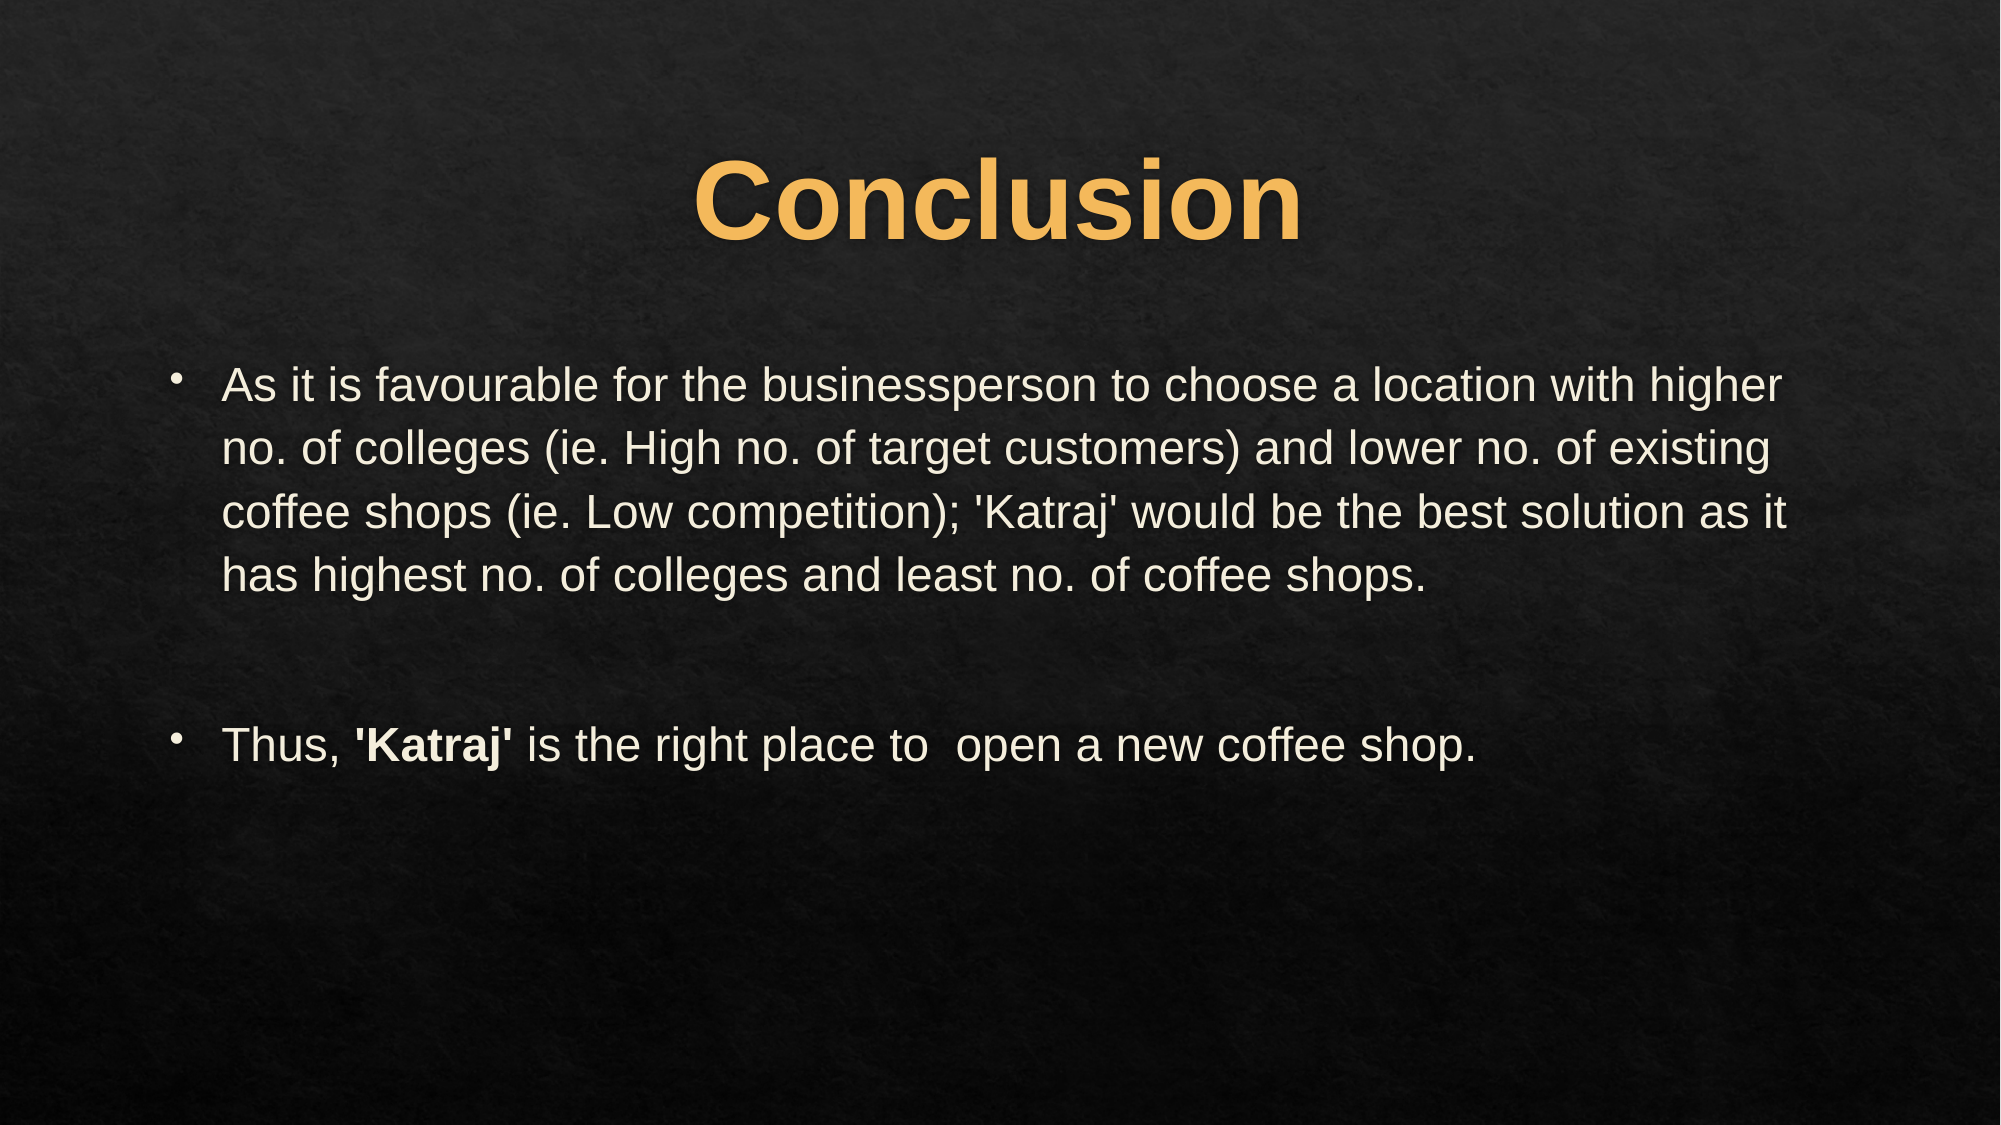

# Conclusion
As it is favourable for the businessperson to choose a location with higher no. of colleges (ie. High no. of target customers) and lower no. of existing coffee shops (ie. Low competition); 'Katraj' would be the best solution as it has highest no. of colleges and least no. of coffee shops.

Thus, 'Katraj' is the right place to  open a new coffee shop.